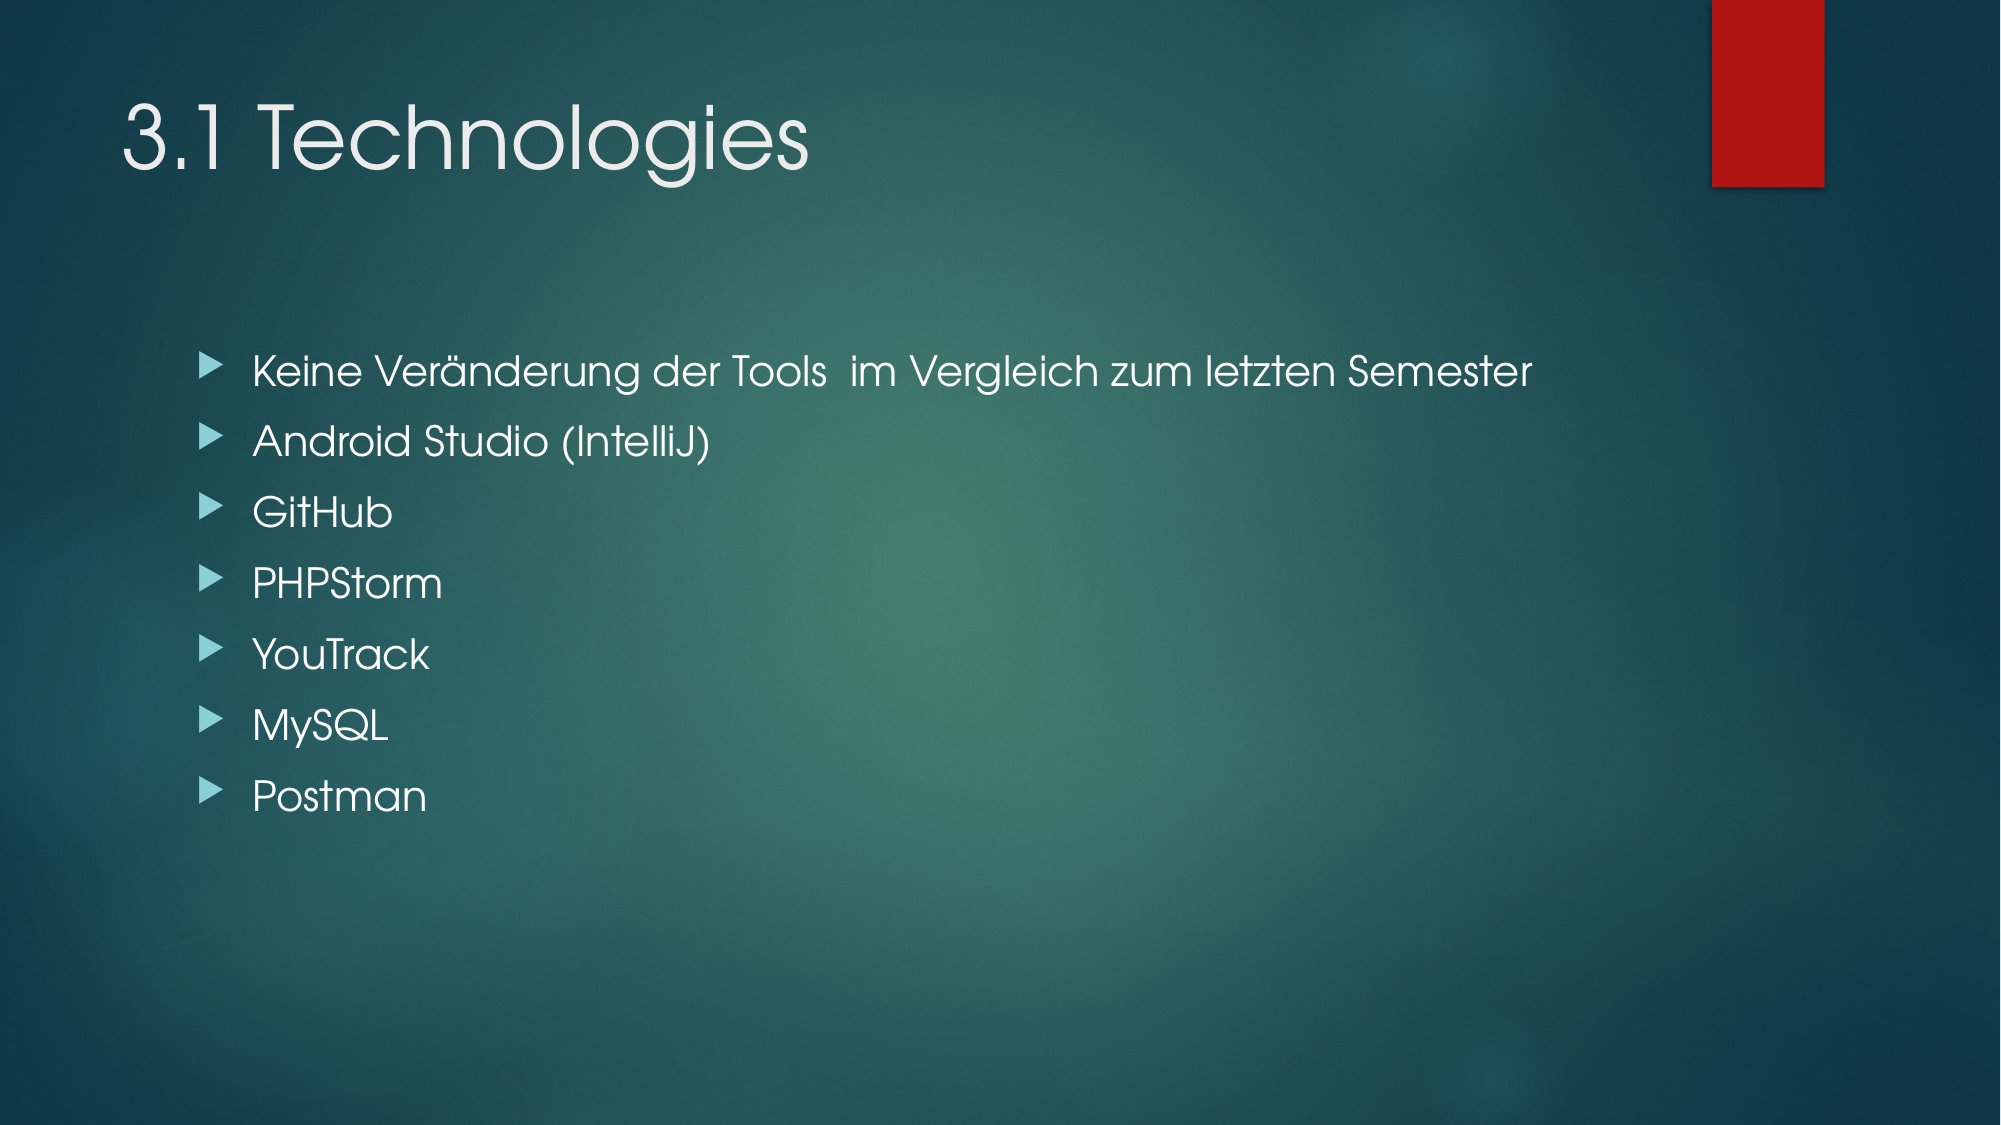

# 3.1 Technologies
Keine Veränderung der Tools  im Vergleich zum letzten Semester
Android Studio (IntelliJ)
GitHub
PHPStorm
YouTrack
MySQL
Postman